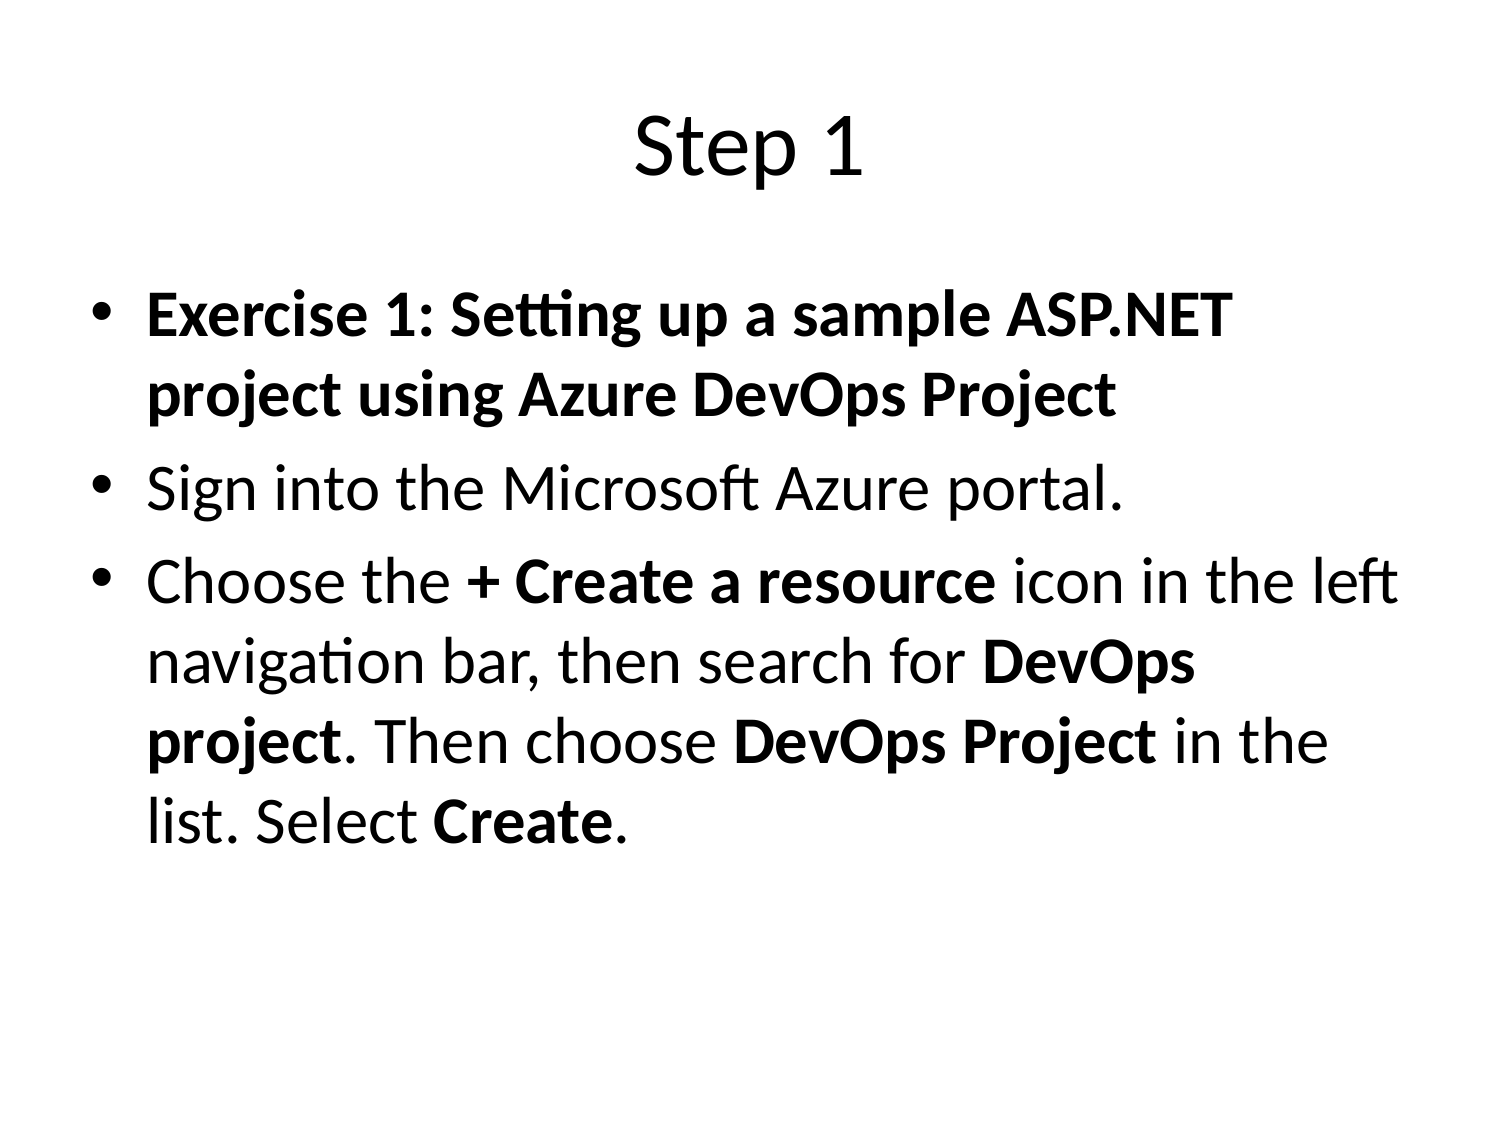

# Step 1
Exercise 1: Setting up a sample ASP.NET project using Azure DevOps Project
Sign into the Microsoft Azure portal.
Choose the + Create a resource icon in the left navigation bar, then search for DevOps project. Then choose DevOps Project in the list. Select Create.